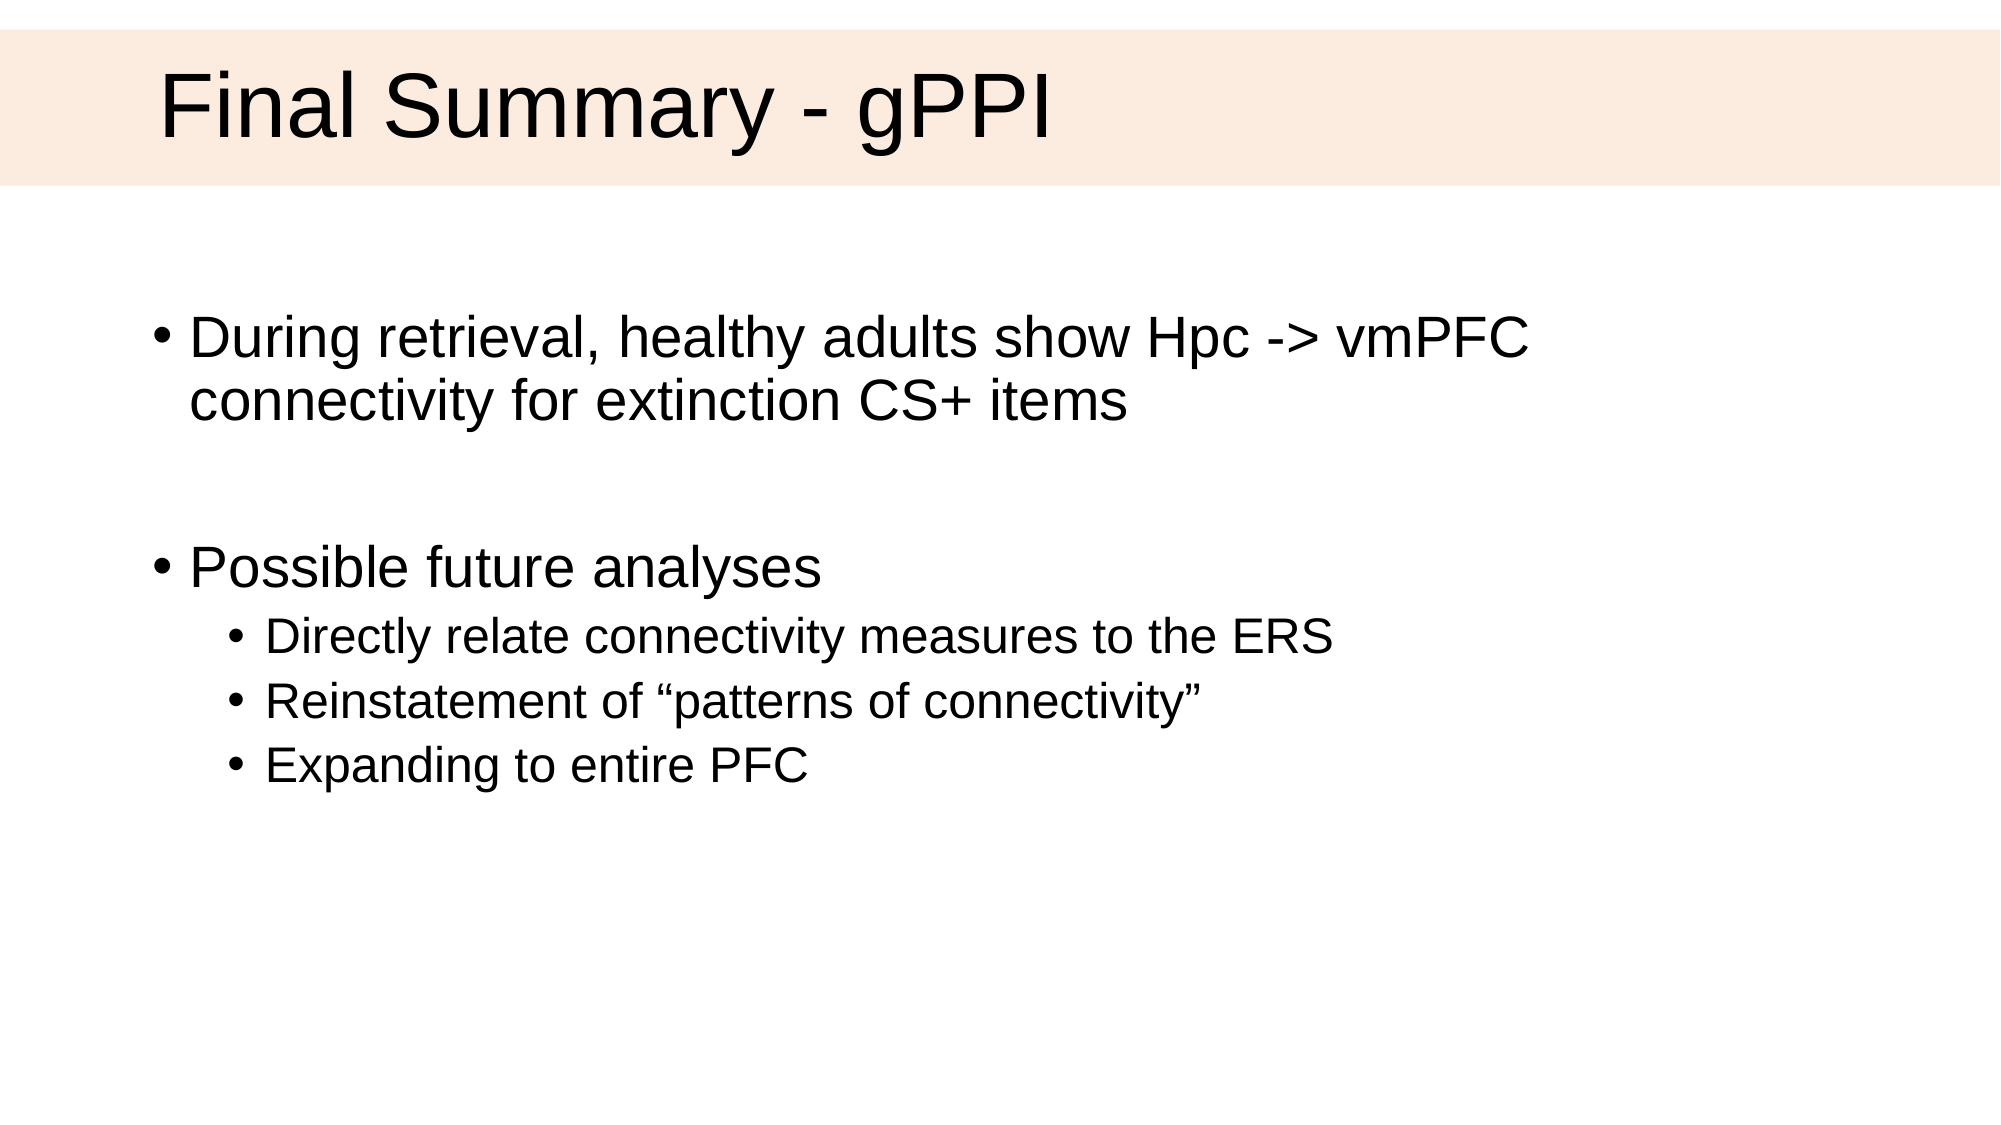

# Final Summary - gPPI
During retrieval, healthy adults show Hpc -> vmPFC connectivity for extinction CS+ items

Possible future analyses
Directly relate connectivity measures to the ERS
Reinstatement of “patterns of connectivity”
Expanding to entire PFC